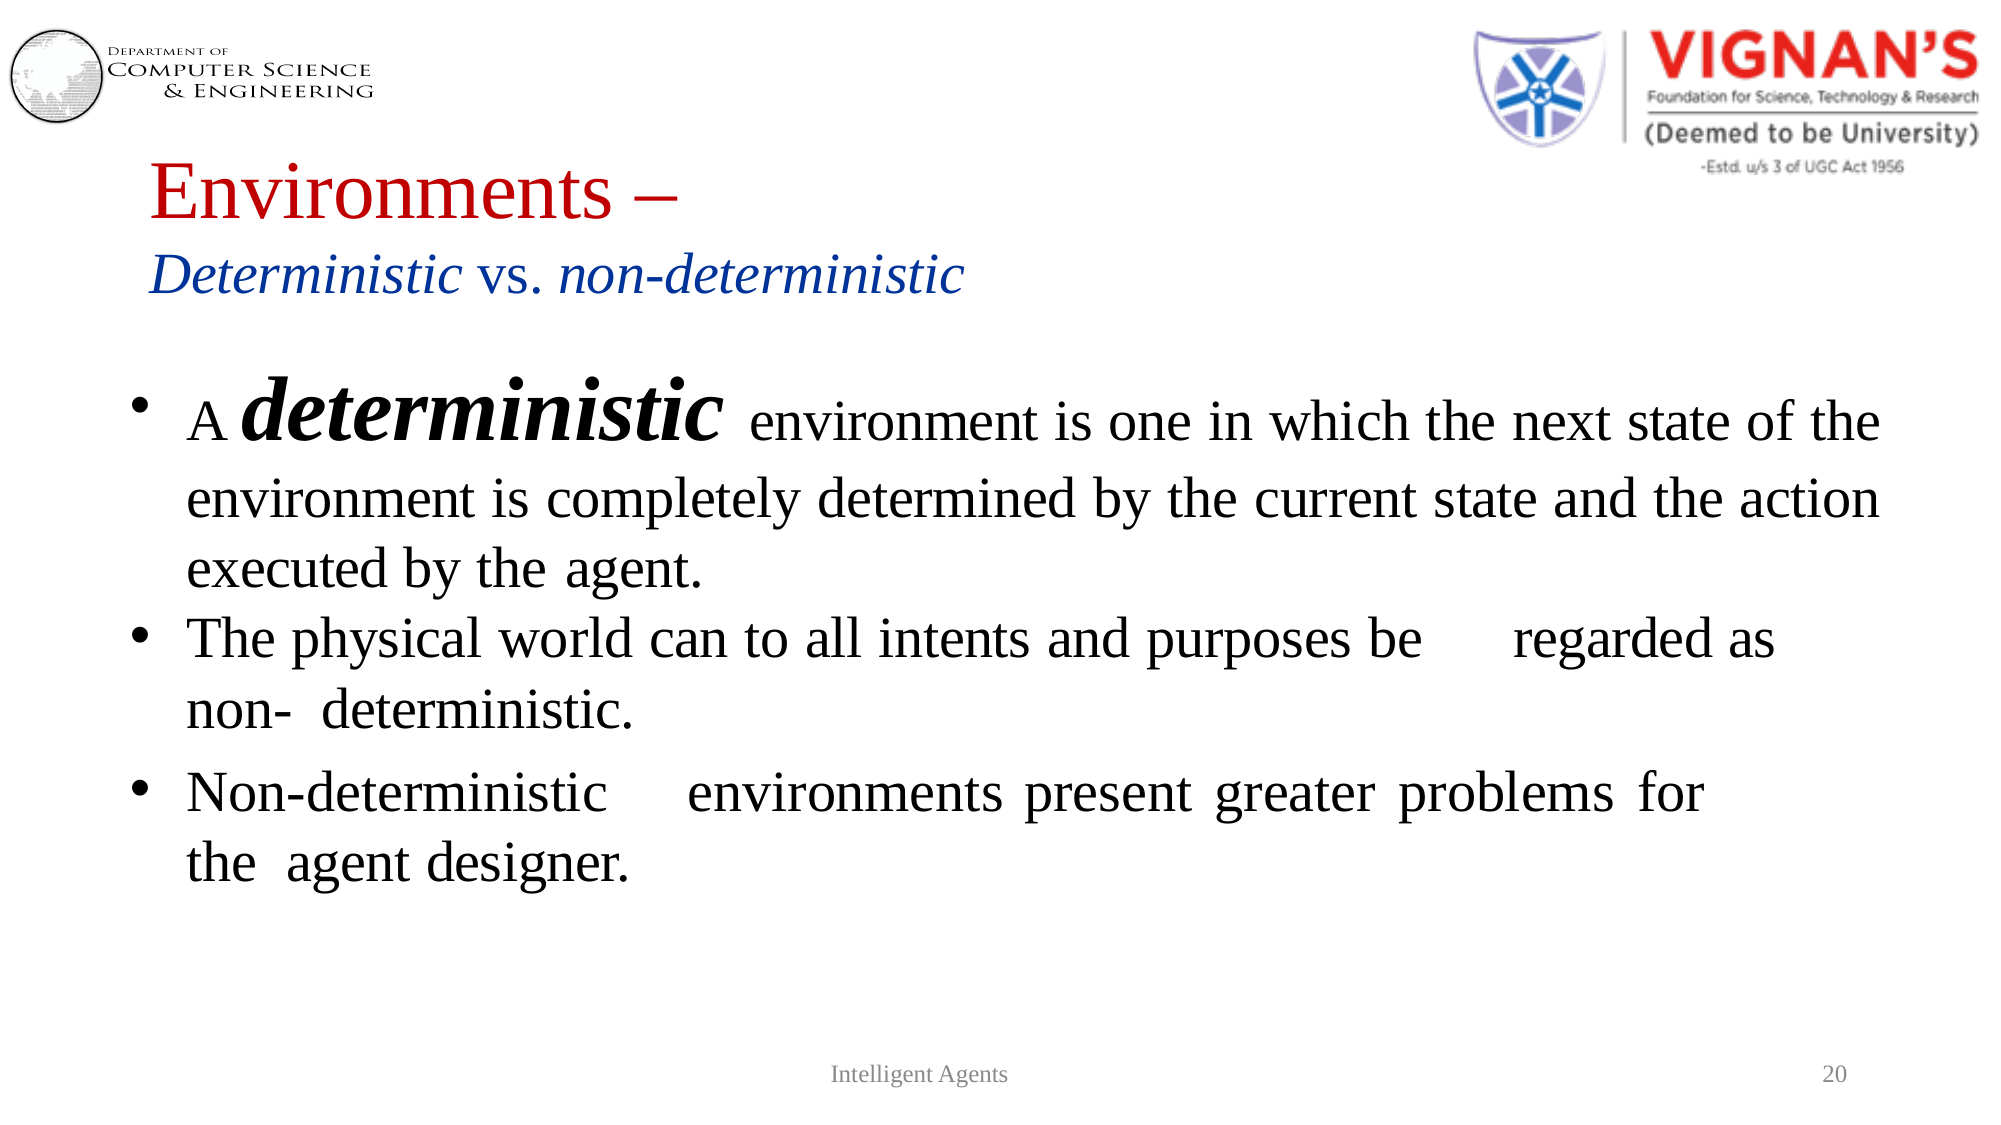

# Environments –
Deterministic vs. non-deterministic
A deterministic environment is one in which the next state of the  environment is completely determined by the current state and the action  executed by the agent.
The physical world can to all intents and purposes be	regarded as non-  deterministic.
Non-deterministic	environments	present	greater	problems	for	the  agent designer.
Intelligent Agents
20